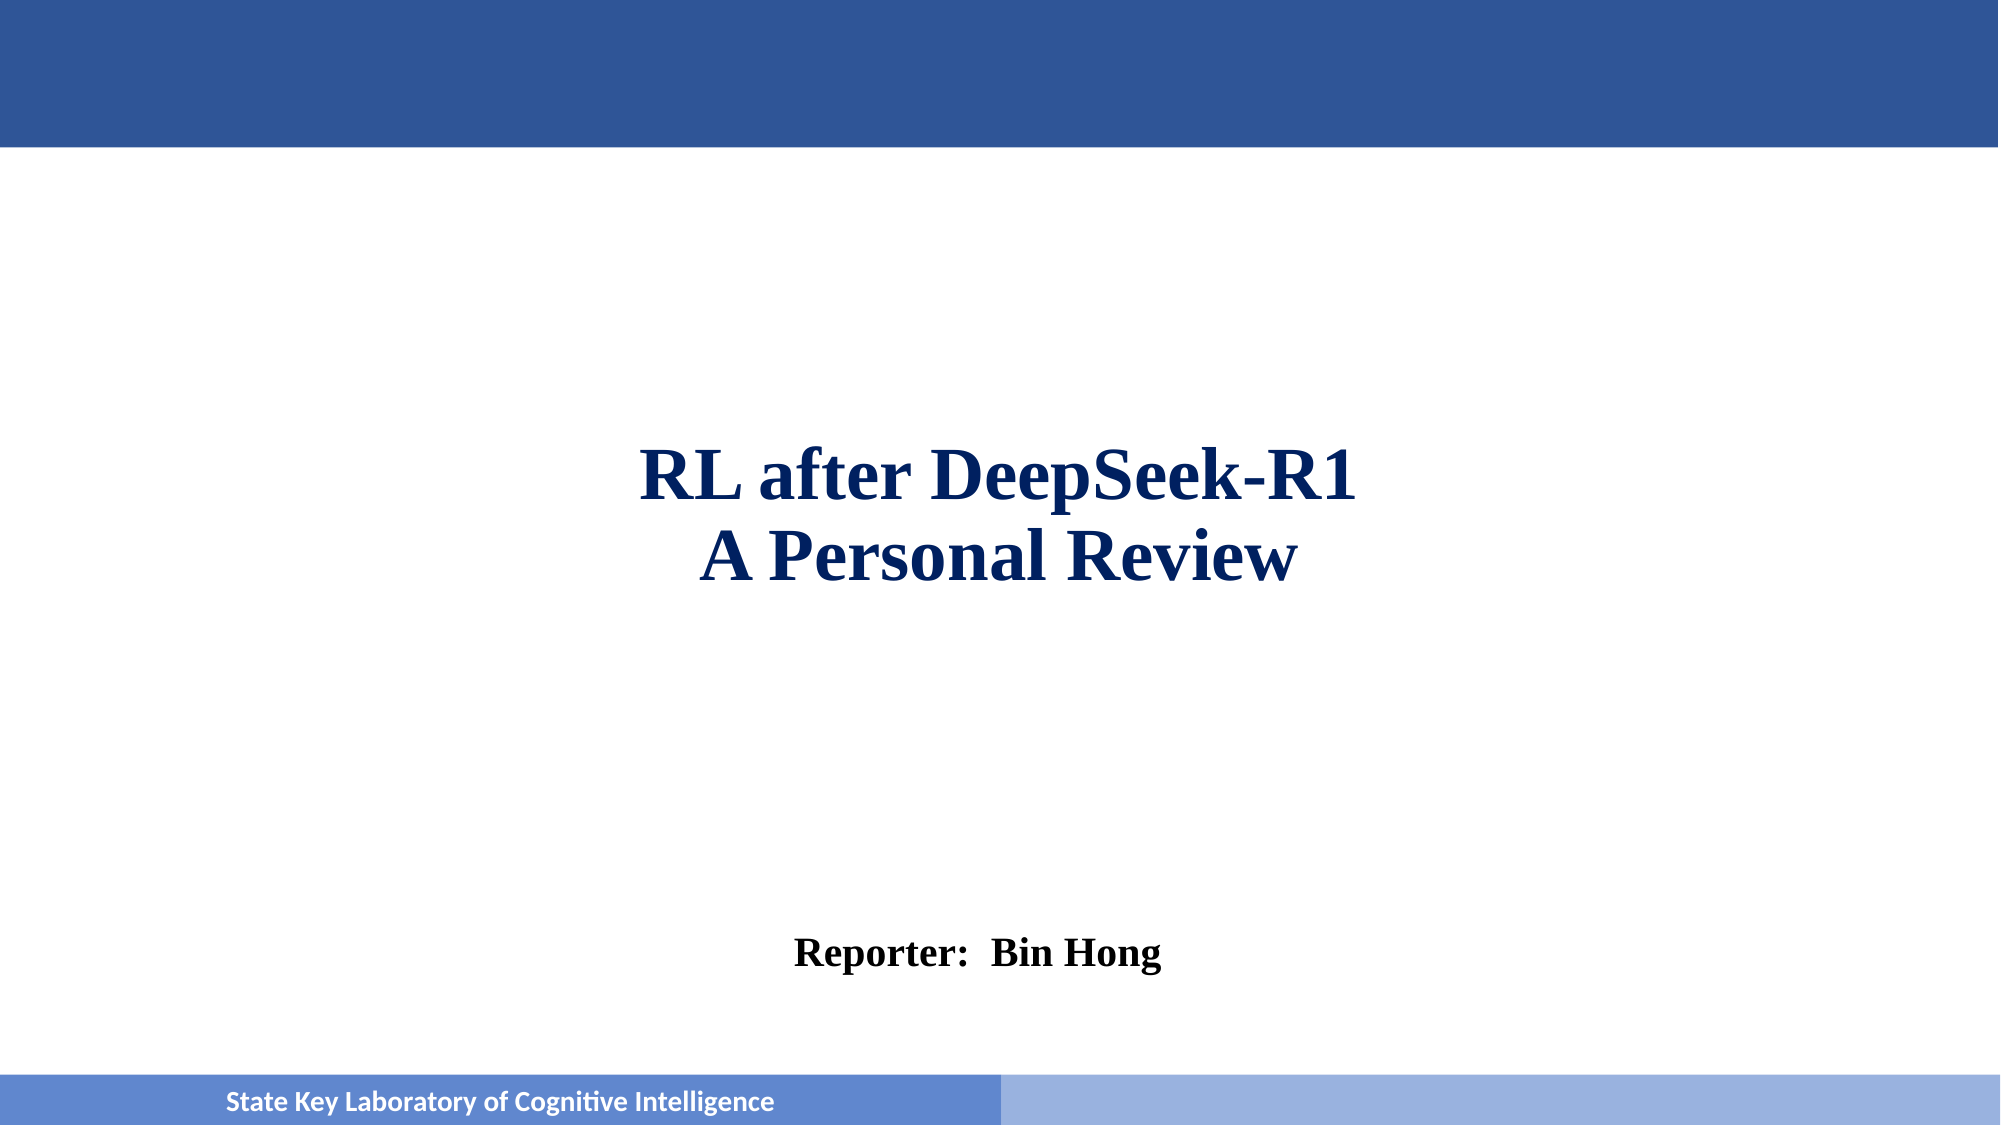

# RL after DeepSeek-R1 A Personal Review
Reporter:  Bin Hong
State Key Laboratory of Cognitive Intelligence